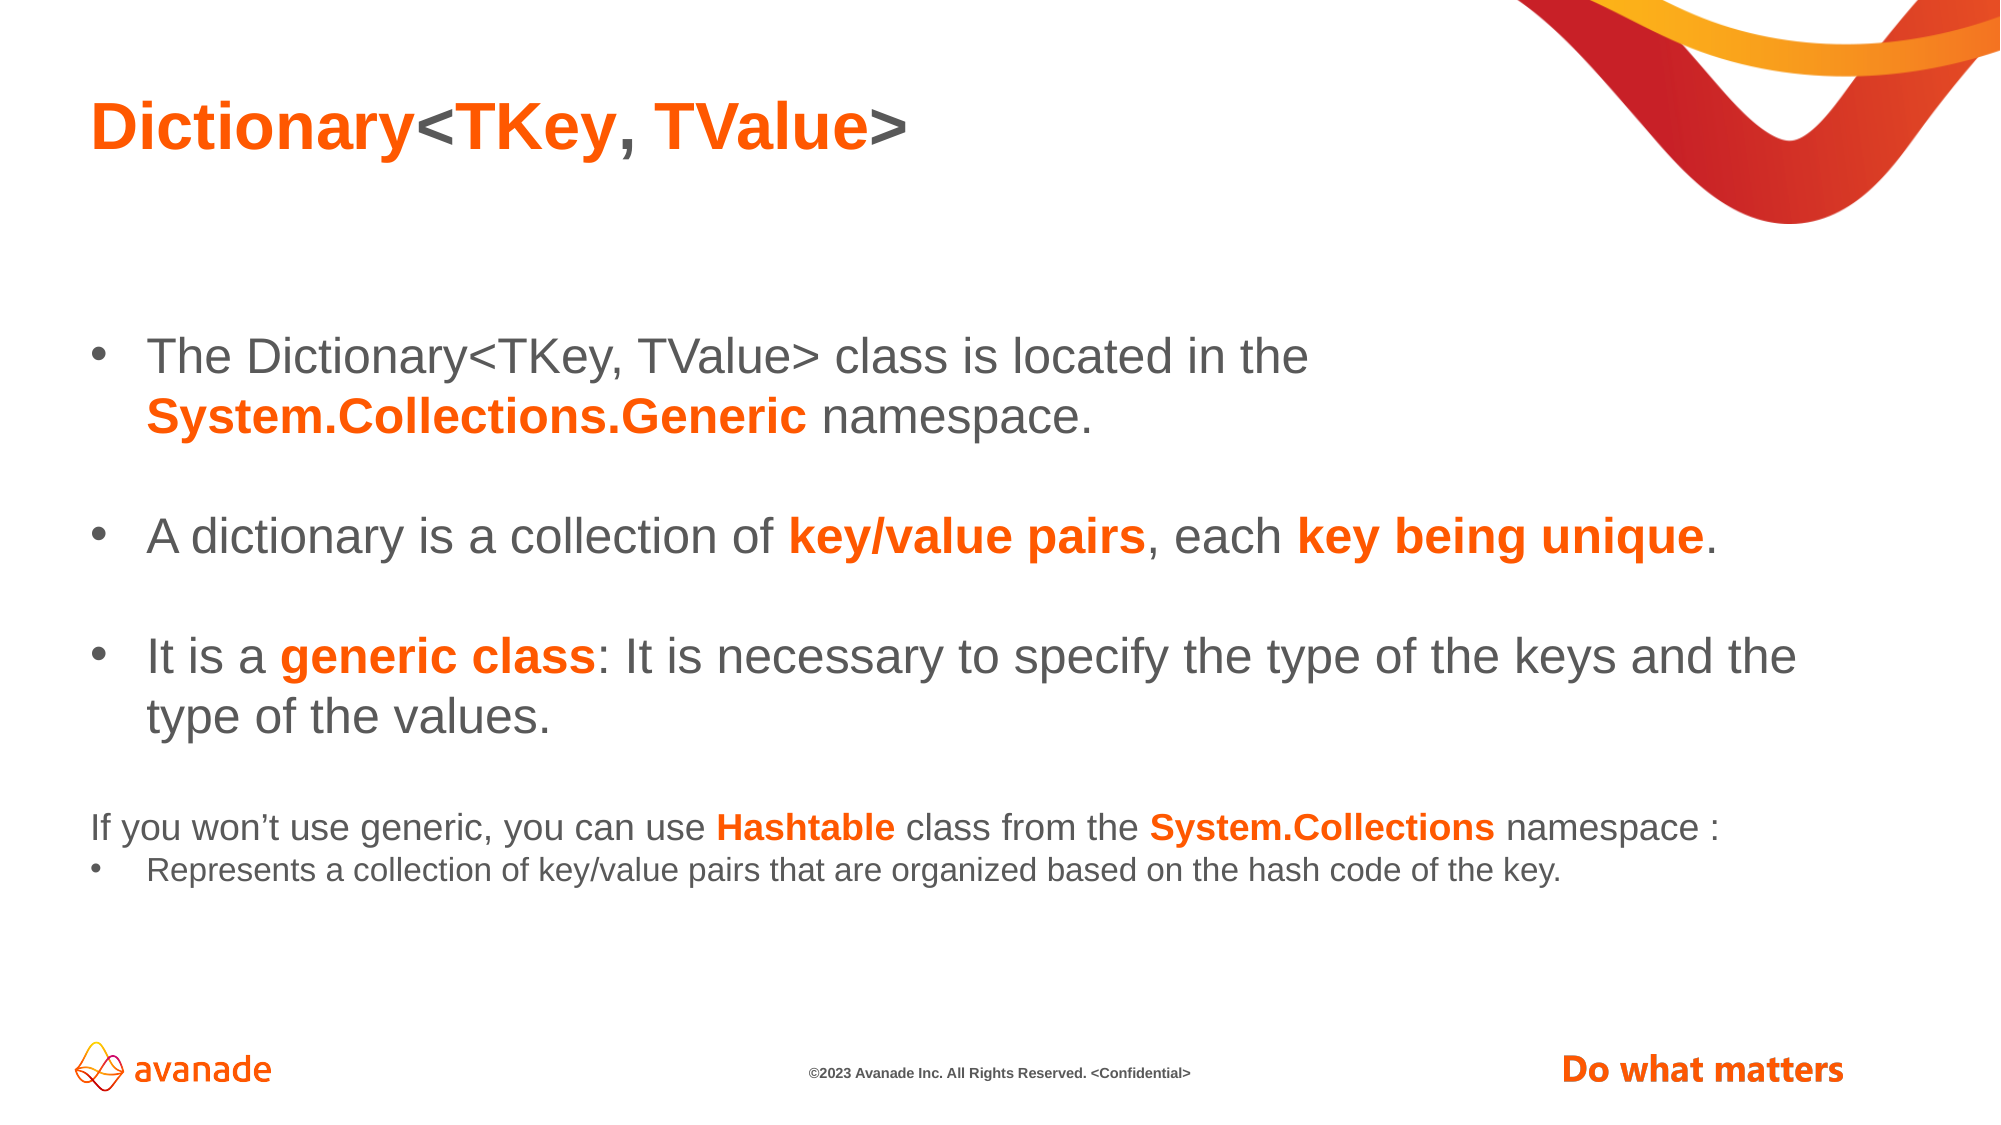

# Dictionary<TKey, TValue>
The Dictionary<TKey, TValue> class is located in the System.Collections.Generic namespace.

A dictionary is a collection of key/value pairs, each key being unique.

It is a generic class: It is necessary to specify the type of the keys and the type of the values.

If you won’t use generic, you can use Hashtable class from the System.Collections namespace :
Represents a collection of key/value pairs that are organized based on the hash code of the key.